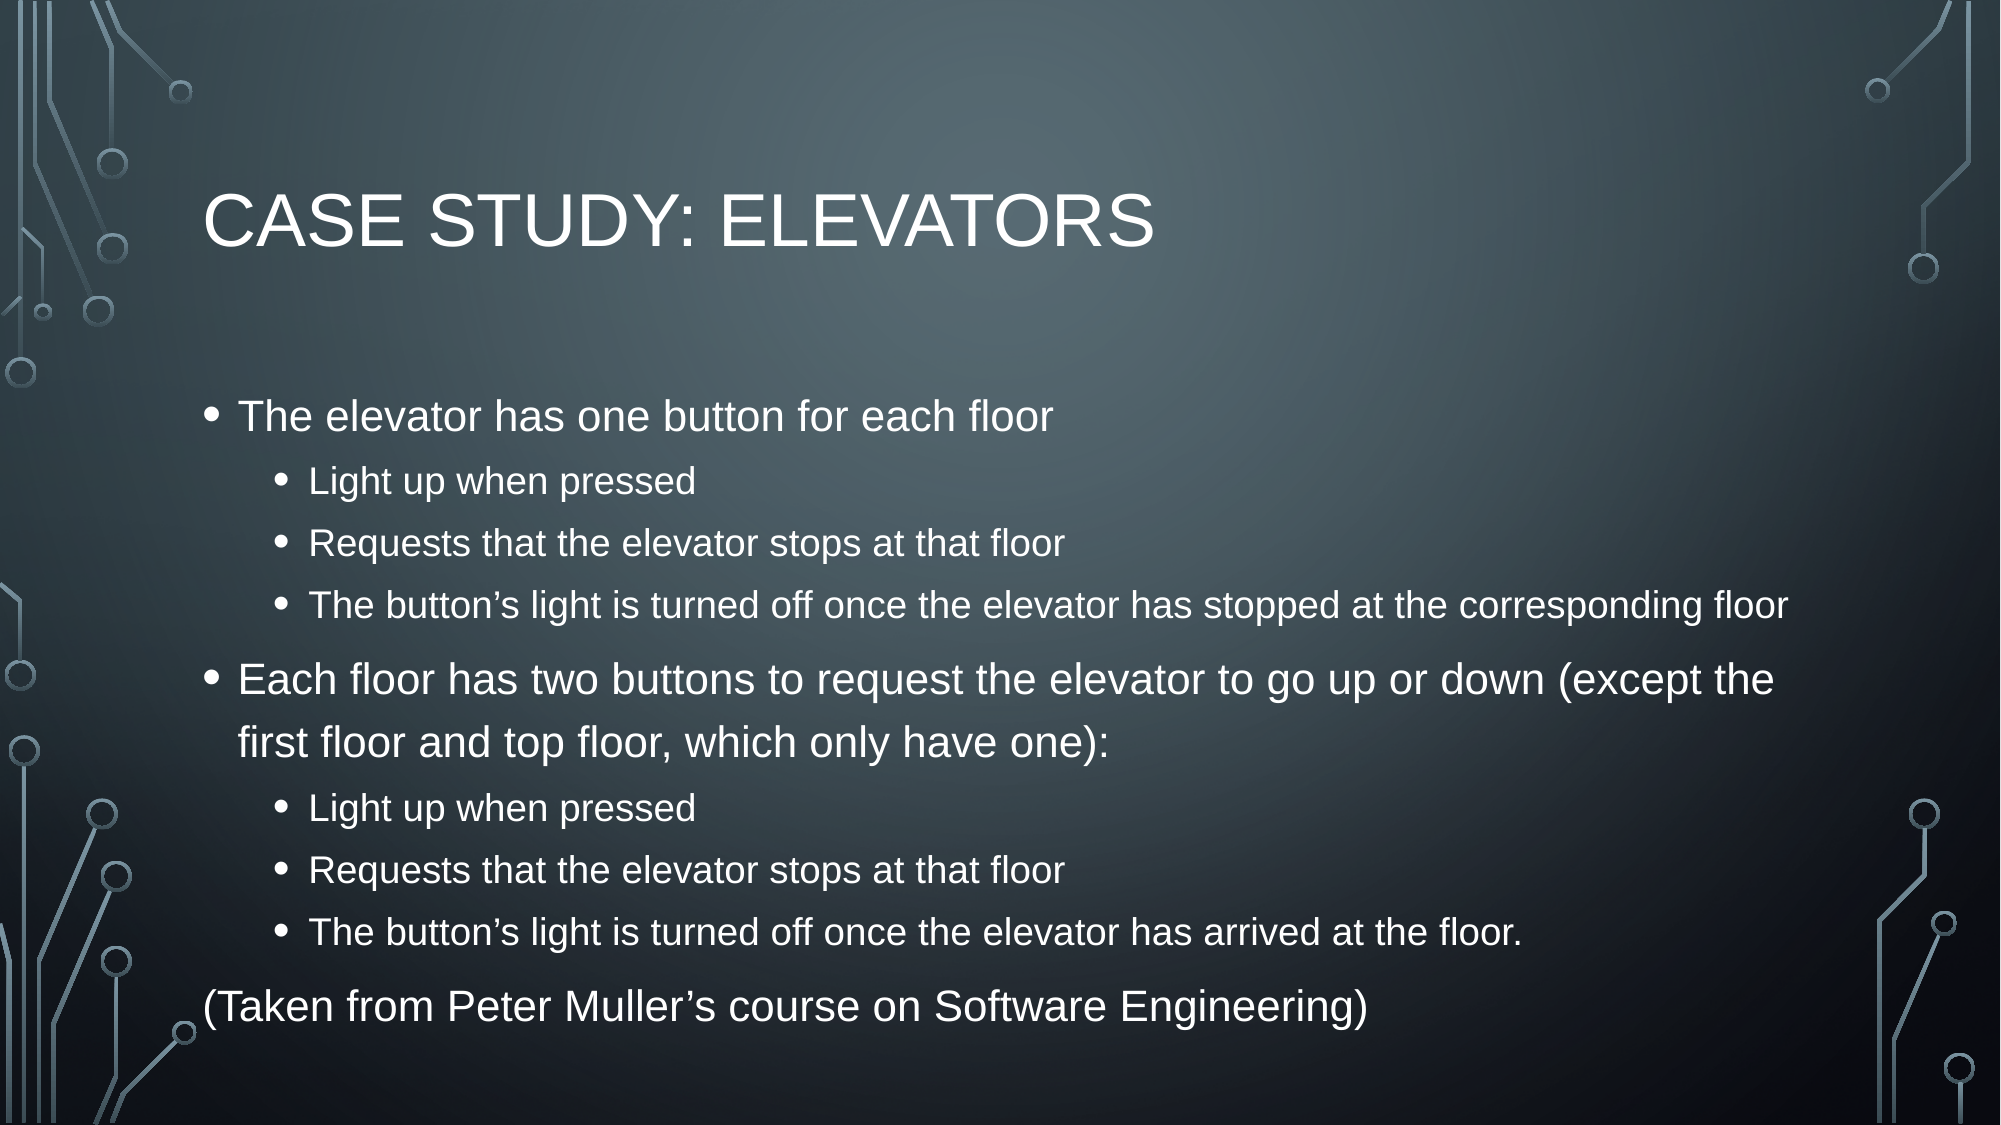

# Case study: elevators
The elevator has one button for each floor
Light up when pressed
Requests that the elevator stops at that floor
The button’s light is turned off once the elevator has stopped at the corresponding floor
Each floor has two buttons to request the elevator to go up or down (except the first floor and top floor, which only have one):
Light up when pressed
Requests that the elevator stops at that floor
The button’s light is turned off once the elevator has arrived at the floor.
(Taken from Peter Muller’s course on Software Engineering)